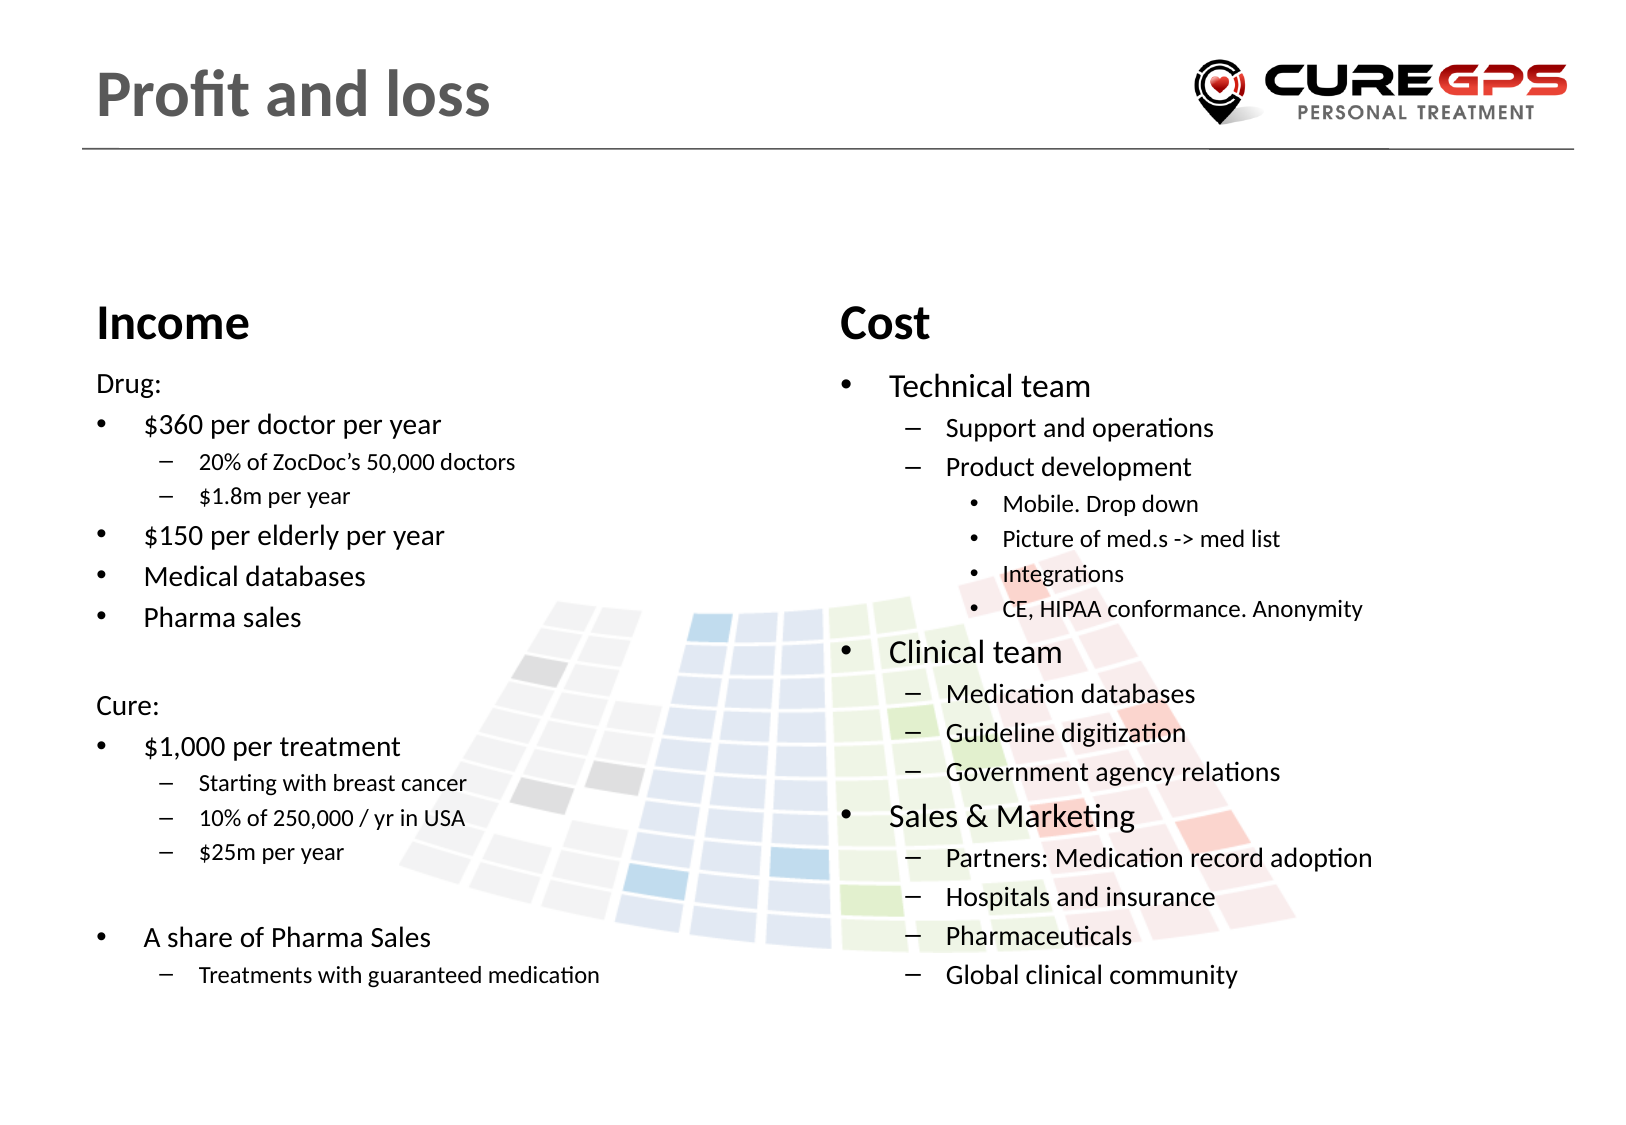

# Profit and loss
Income
Cost
Drug:
$360 per doctor per year
20% of ZocDoc’s 50,000 doctors
$1.8m per year
$150 per elderly per year
Medical databases
Pharma sales

Cure:
$1,000 per treatment
Starting with breast cancer
10% of 250,000 / yr in USA
$25m per year

A share of Pharma Sales
Treatments with guaranteed medication
Technical team
Support and operations
Product development
Mobile. Drop down
Picture of med.s -> med list
Integrations
CE, HIPAA conformance. Anonymity
Clinical team
Medication databases
Guideline digitization
Government agency relations
Sales & Marketing
Partners: Medication record adoption
Hospitals and insurance
Pharmaceuticals
Global clinical community